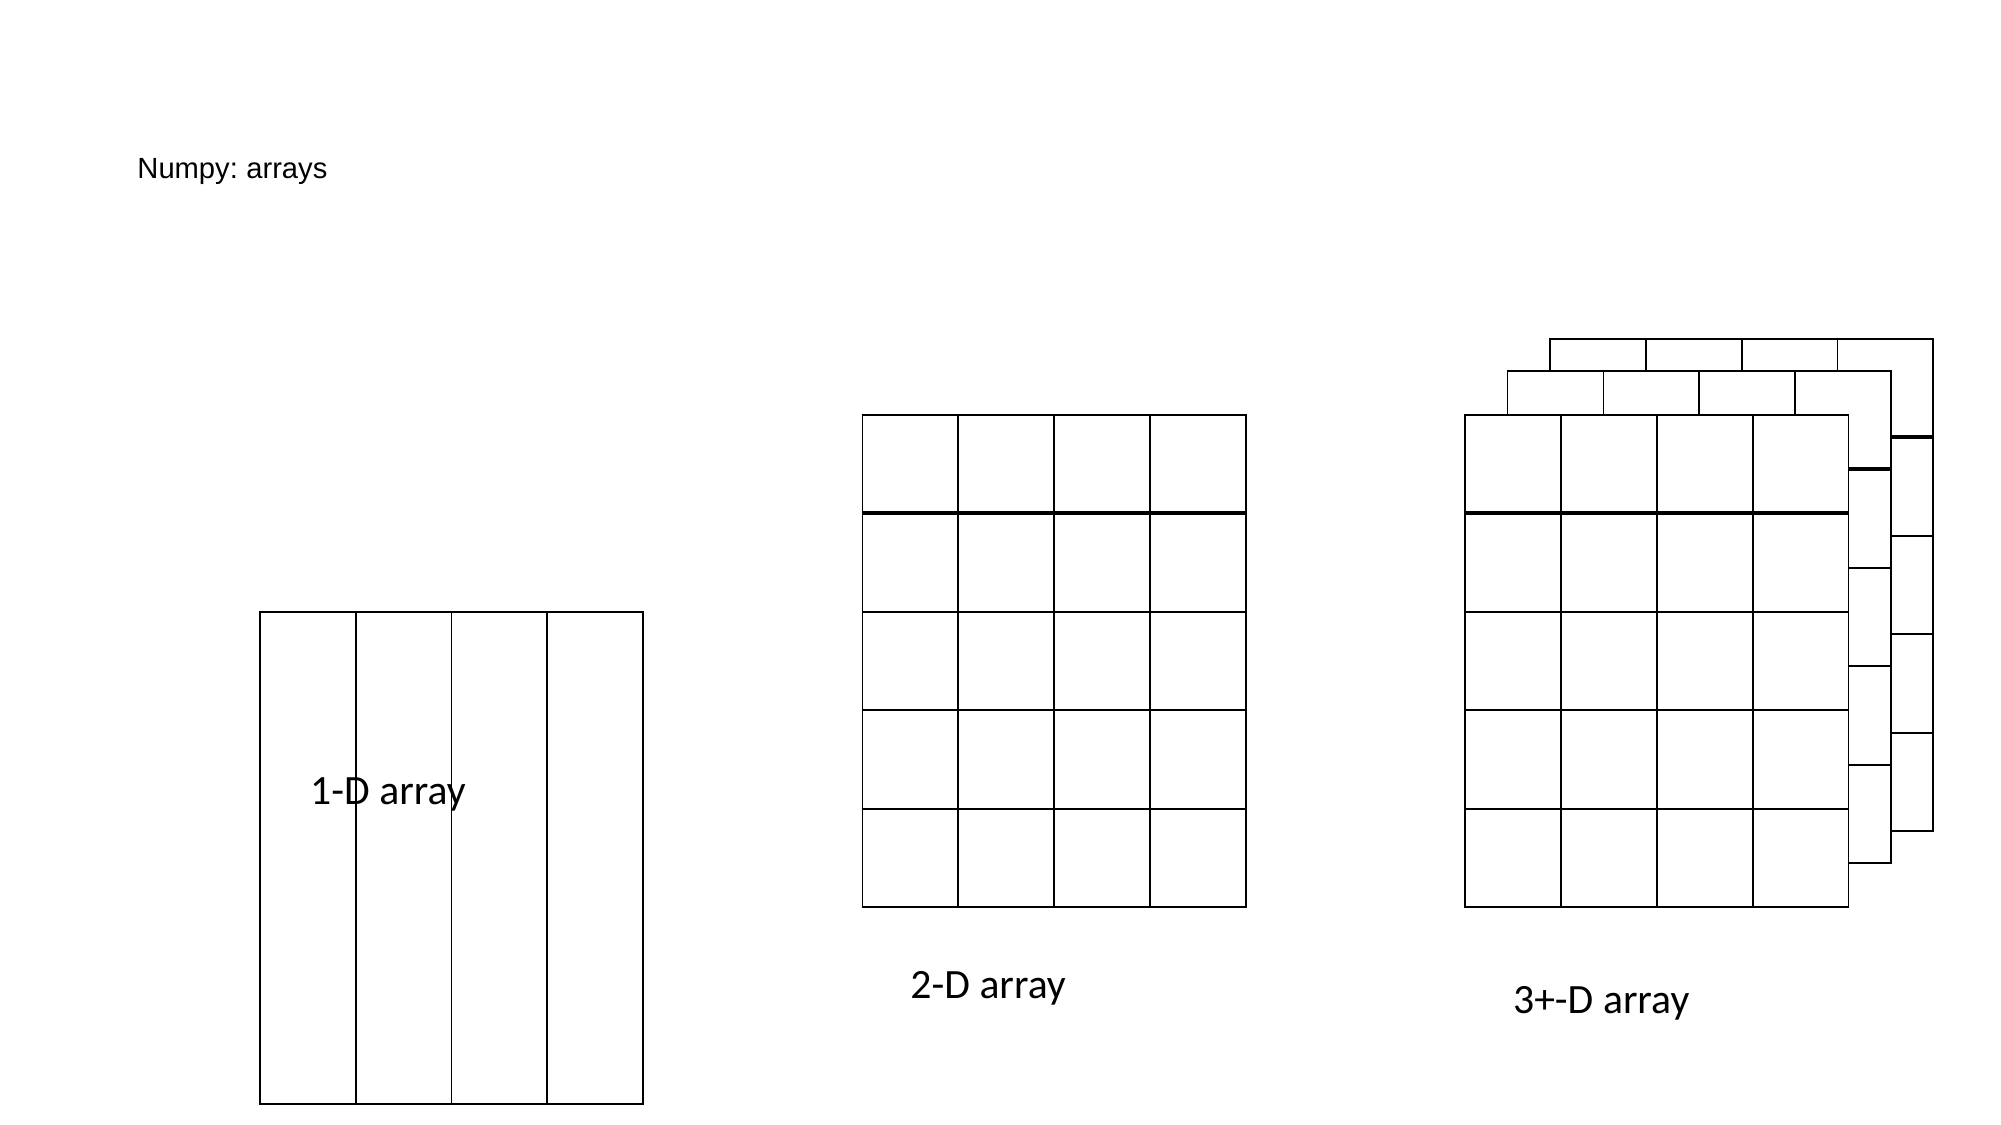

# Numpy: arrays
|  |  |  |  |
| --- | --- | --- | --- |
|  |  |  |  |
|  |  |  |  |
|  |  |  |  |
|  |  |  |  |
|  |  |  |  |
| --- | --- | --- | --- |
|  |  |  |  |
|  |  |  |  |
|  |  |  |  |
|  |  |  |  |
|  |  |  |  |
| --- | --- | --- | --- |
|  |  |  |  |
|  |  |  |  |
|  |  |  |  |
|  |  |  |  |
|  |  |  |  |
| --- | --- | --- | --- |
|  |  |  |  |
|  |  |  |  |
|  |  |  |  |
|  |  |  |  |
|  |  |  |  |
| --- | --- | --- | --- |
1-D array
2-D array
3+-D array